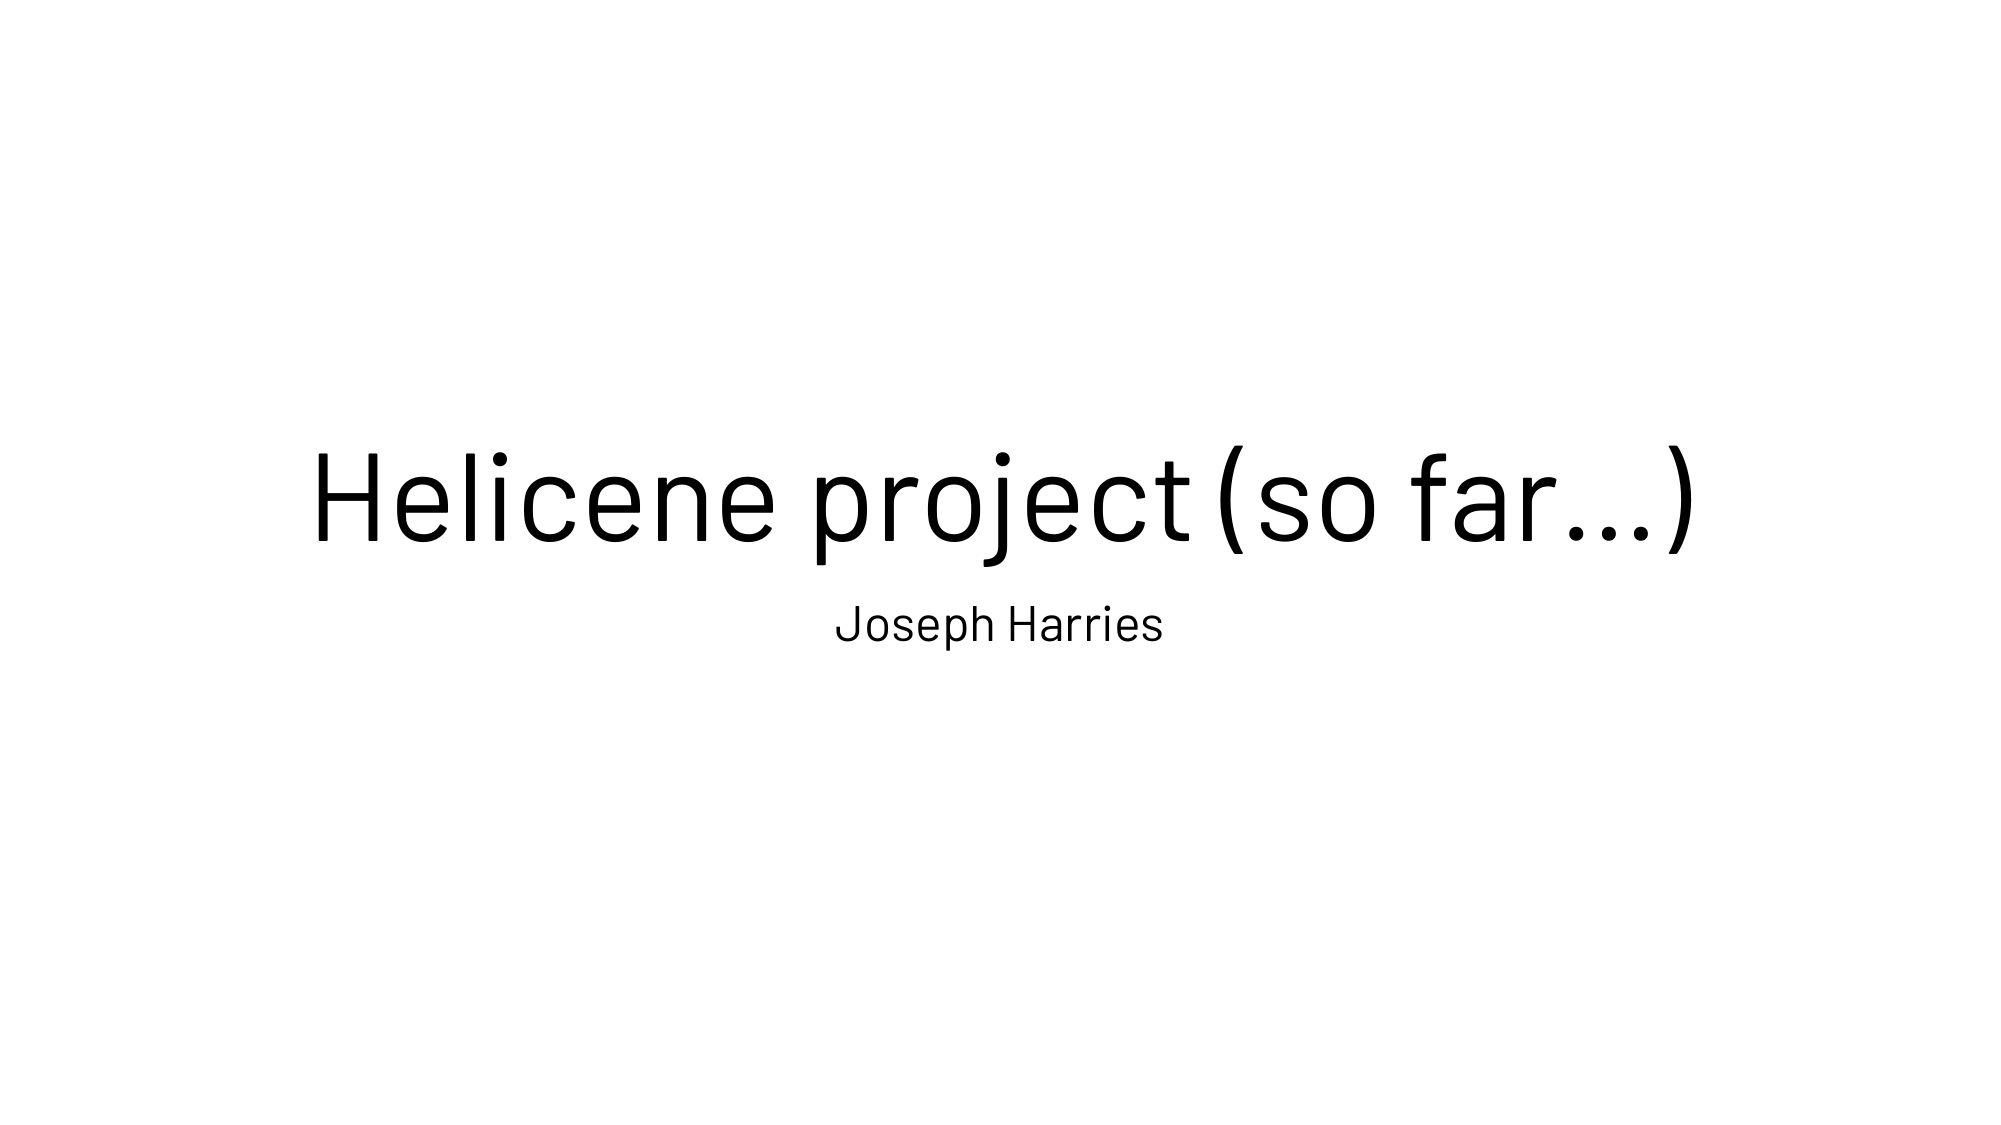

# Helicene project (so far…)
Joseph Harries